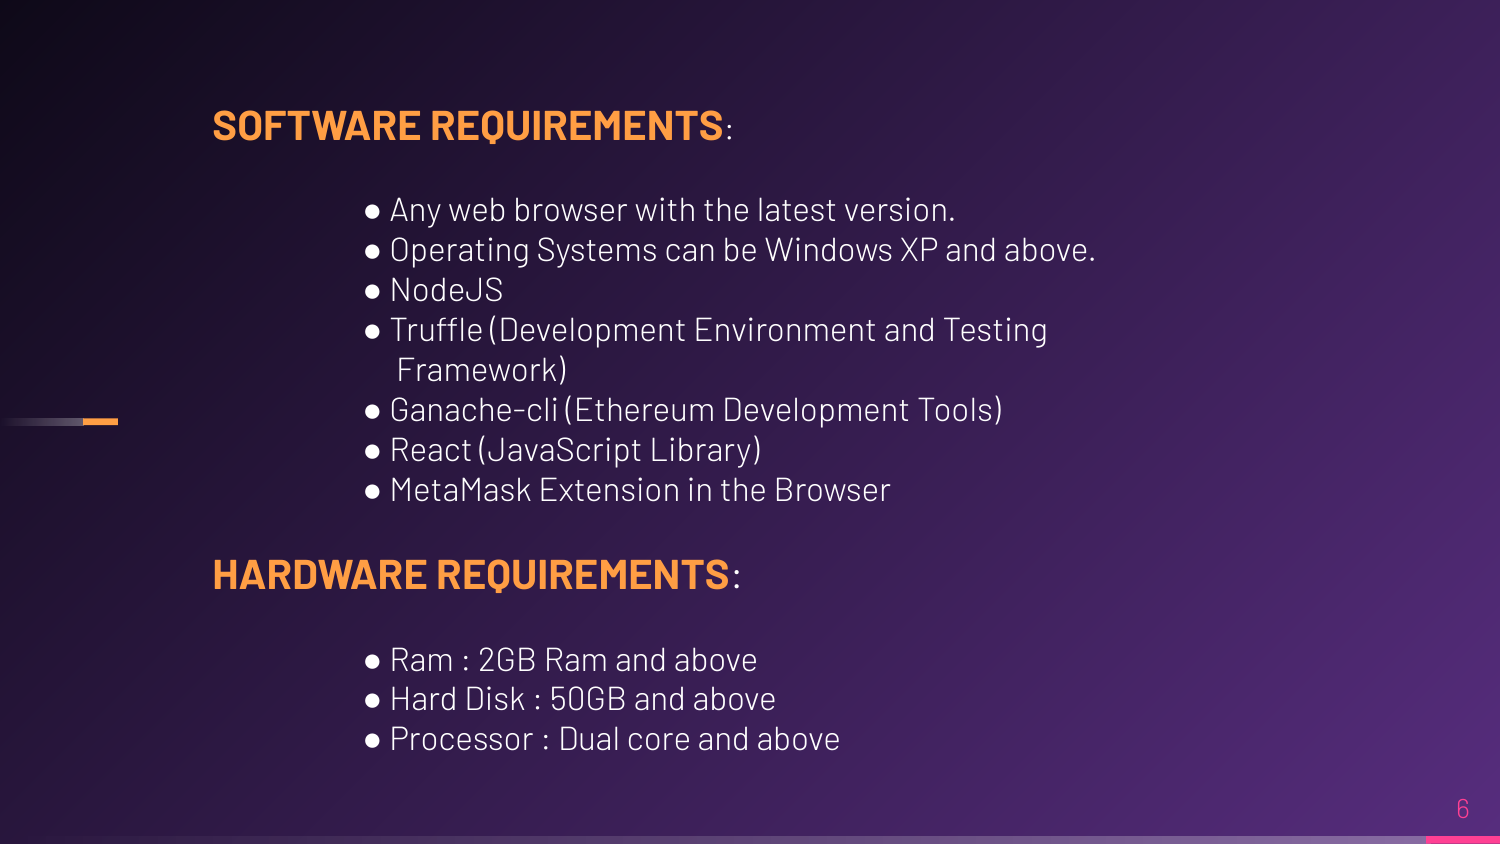

SOFTWARE REQUIREMENTS:

	● Any web browser with the latest version.
	● Operating Systems can be Windows XP and above.
	● NodeJS
	● Truffle (Development Environment and Testing 		     	     Framework)
	● Ganache-cli (Ethereum Development Tools)
	● React (JavaScript Library)
	● MetaMask Extension in the Browser

HARDWARE REQUIREMENTS:

	● Ram : 2GB Ram and above
	● Hard Disk : 50GB and above
	● Processor : Dual core and above

6